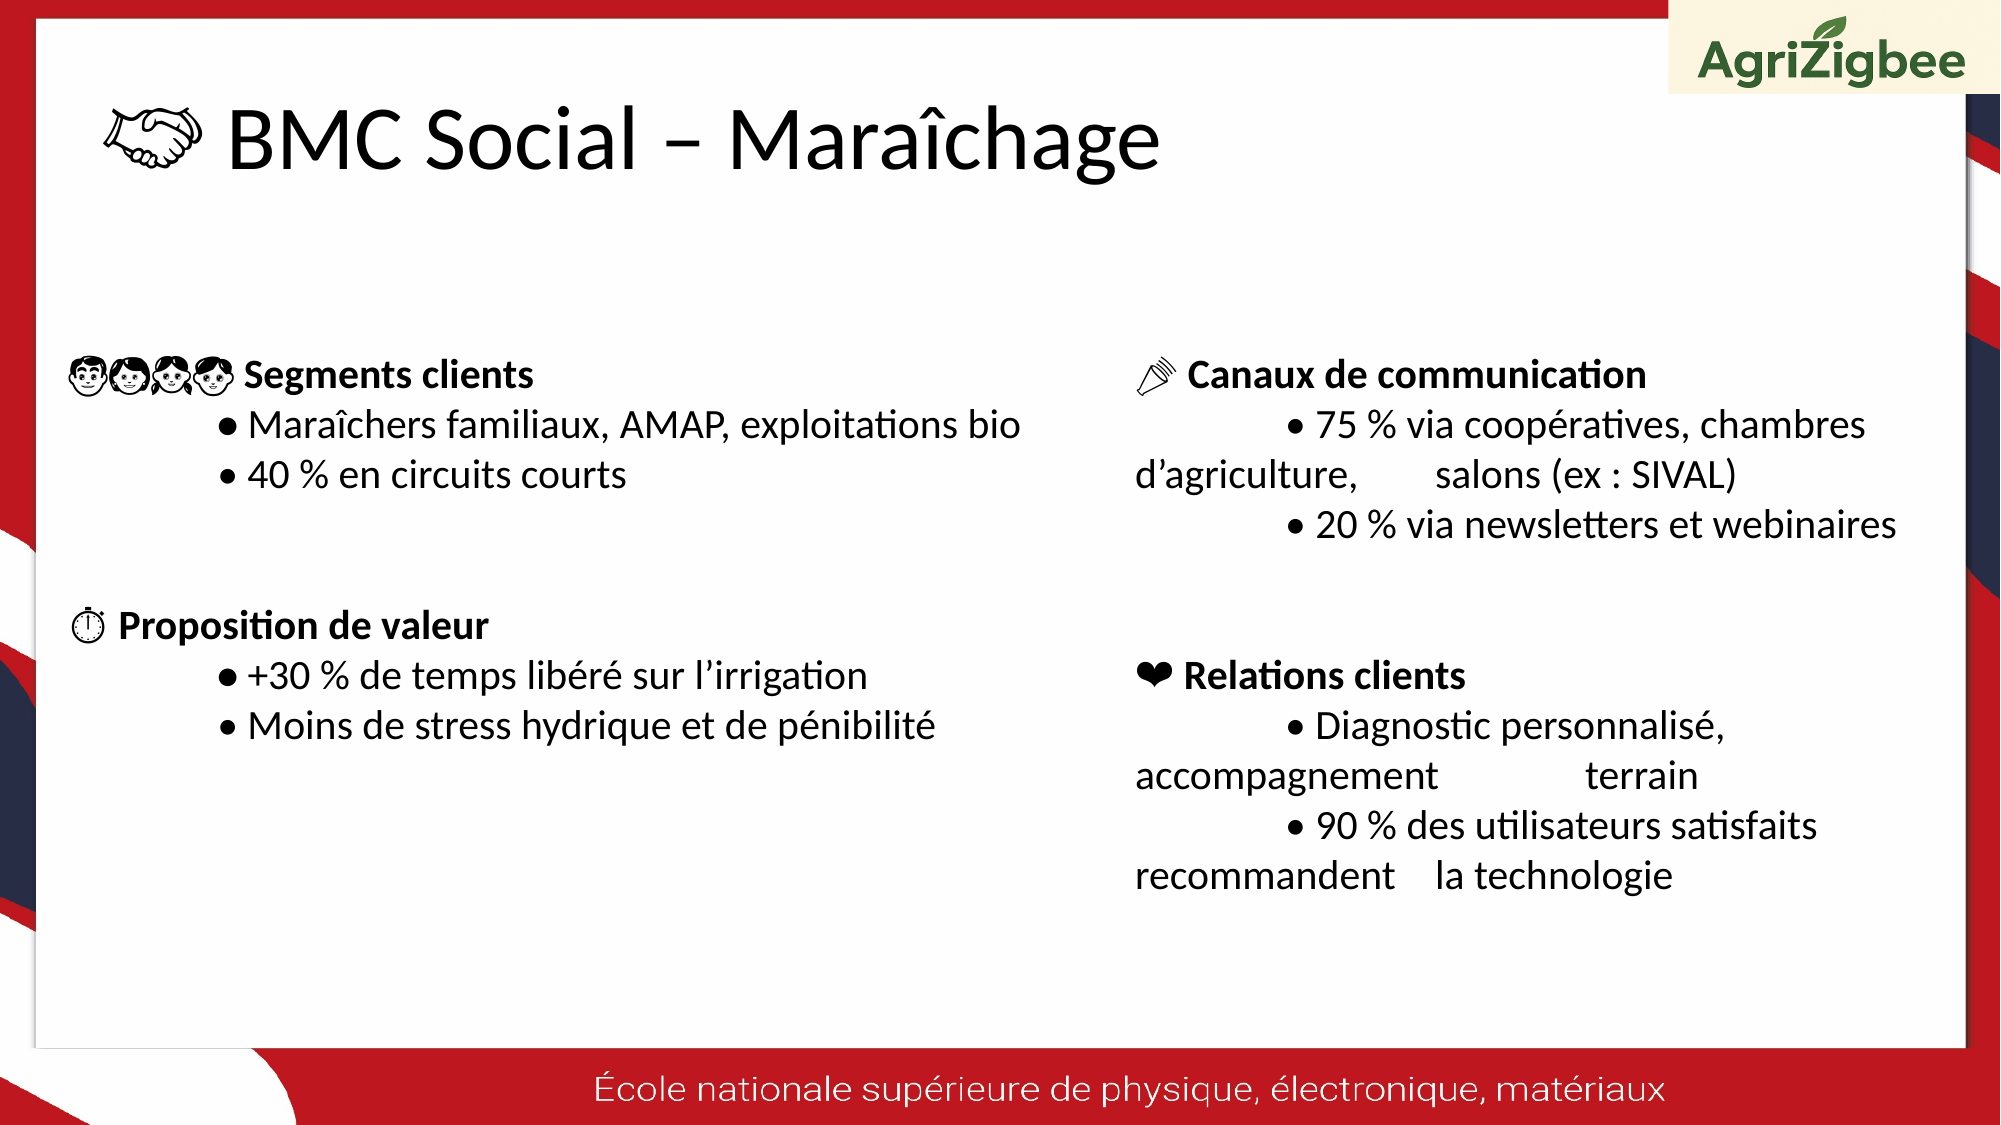

# 🤝 BMC Social – Maraîchage
👨‍👩‍👧‍👦 Segments clients
 	• Maraîchers familiaux, AMAP, exploitations bio
 	• 40 % en circuits courts

⏱️ Proposition de valeur
 	• +30 % de temps libéré sur l’irrigation
 	• Moins de stress hydrique et de pénibilité
📣 Canaux de communication
 	• 75 % via coopératives, chambres 	d’agriculture, 	salons (ex : SIVAL)
 	• 20 % via newsletters et webinaires

❤️ Relations clients
 	• Diagnostic personnalisé, 	accompagnement 	terrain
 	• 90 % des utilisateurs satisfaits 	recommandent 	la technologie